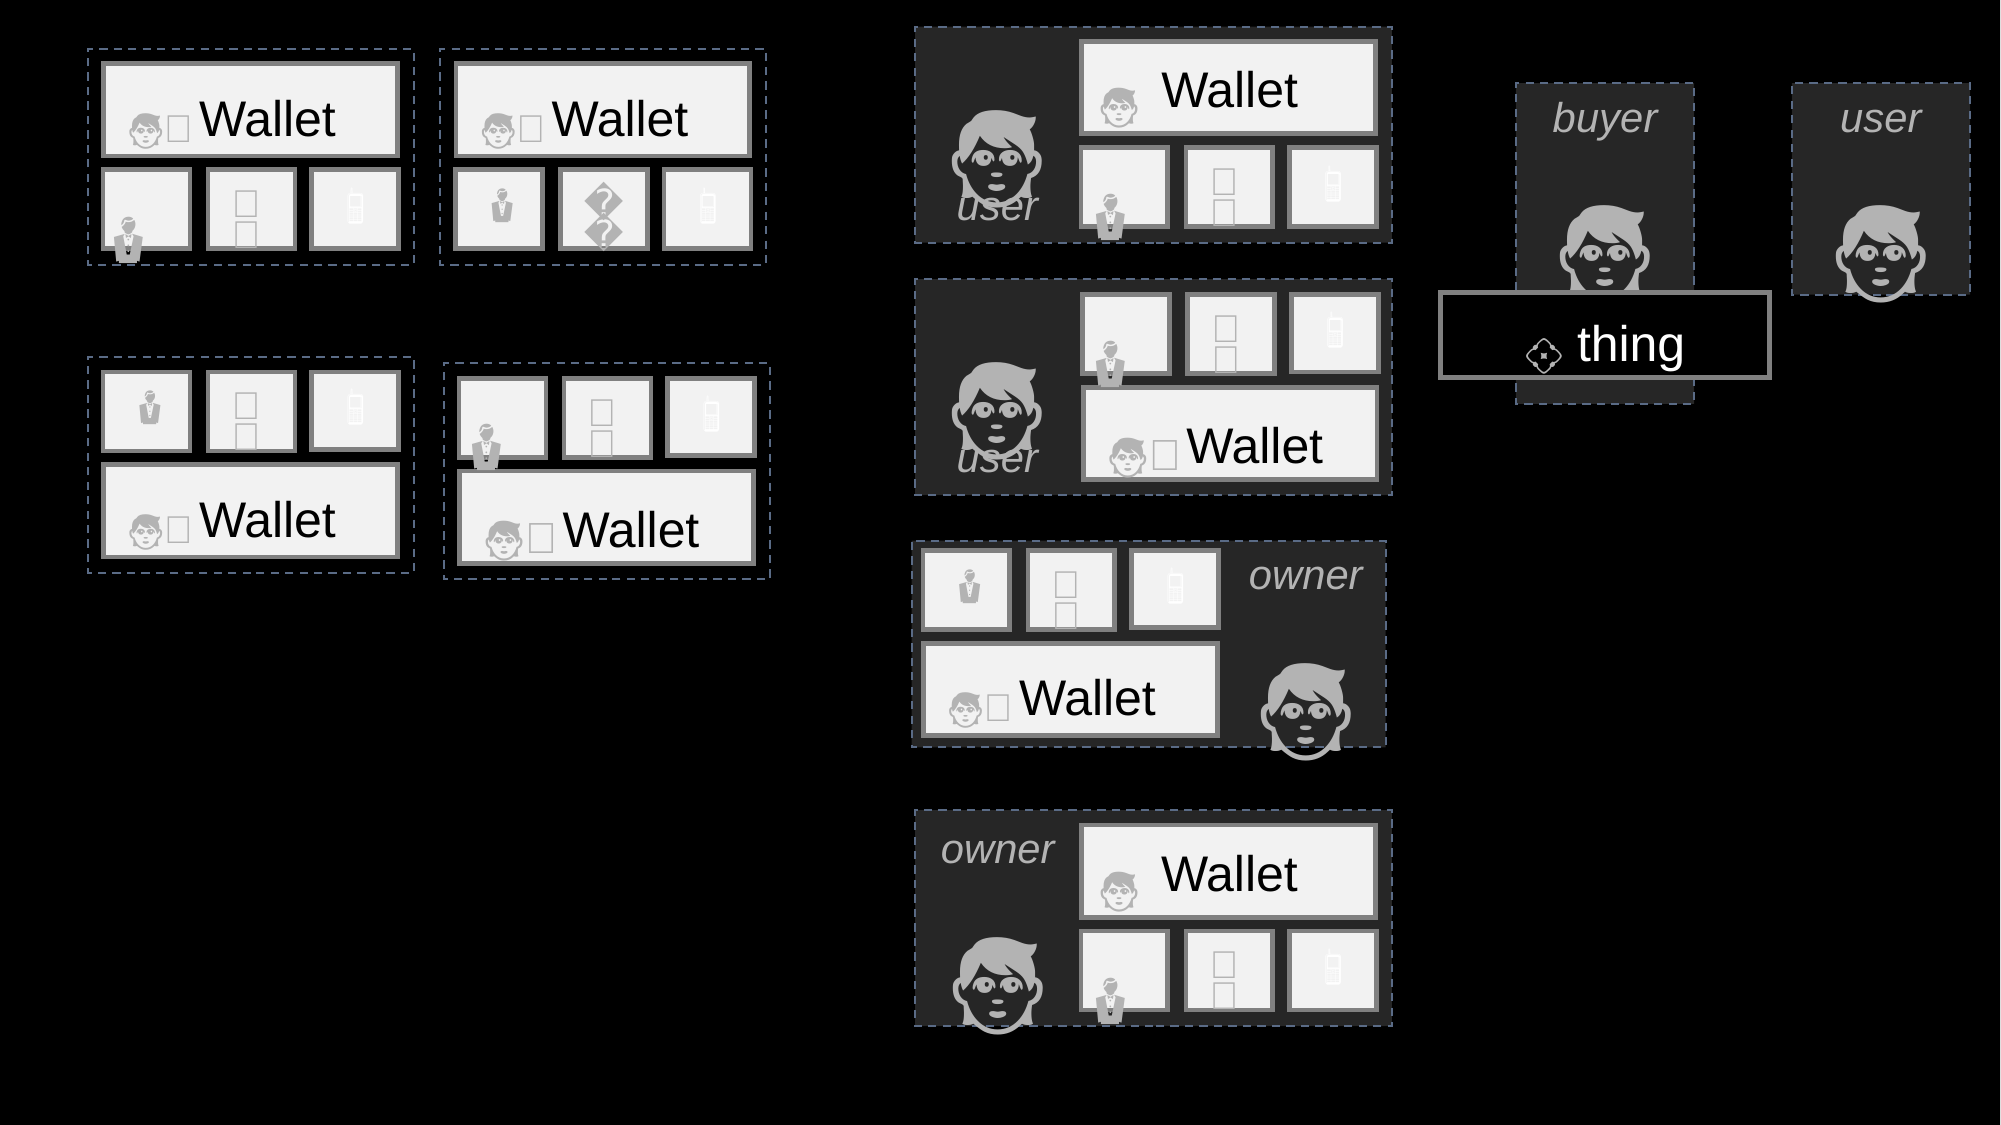

🧑‍🦰

🧑‍🦰
    Wallet
🤵
 📱

 📣
user

🧑‍🦰 Wallet
 📱

 📣
🤵

🧑‍🦰 Wallet
 📱
 🤵
 📣
🧑‍🦰
buyer

🧑‍🦰
user

🧑‍🦰
🤵

 📣
 📱
🧑‍🦰 Wallet

user
💠 thing

🧑‍🦰 Wallet
 🤵
 📣
 📱
🤵

🧑‍🦰 Wallet

 📣
 📱
🧑‍🦰
owner

 🤵
 📣
 📱
🧑‍🦰 Wallet
🧑‍🦰

🧑‍🦰
    Wallet
🤵
 📱

 📣
owner